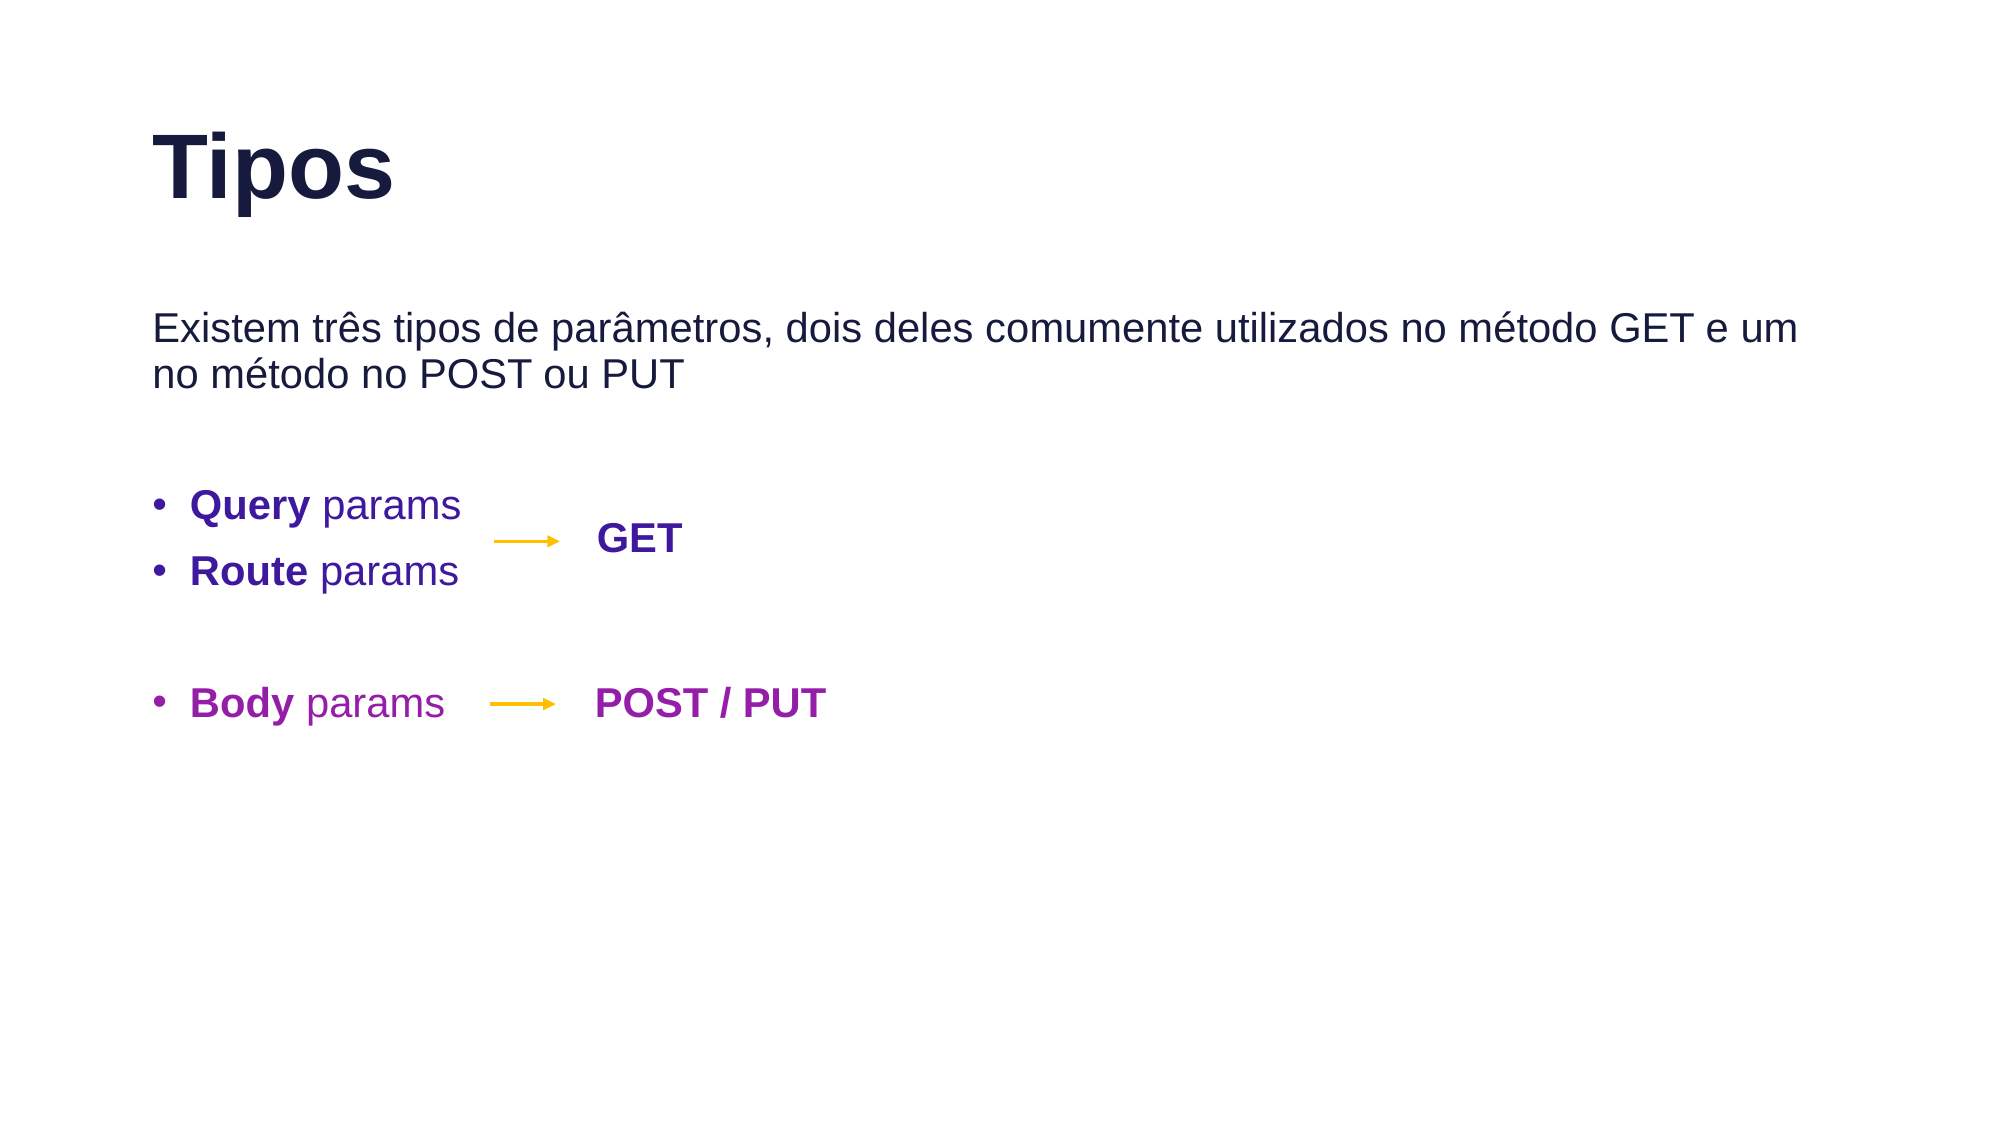

# Tipos
Existem três tipos de parâmetros, dois deles comumente utilizados no método GET e um no método no POST ou PUT

Query params
Route params

Body params             POST / PUT
GET